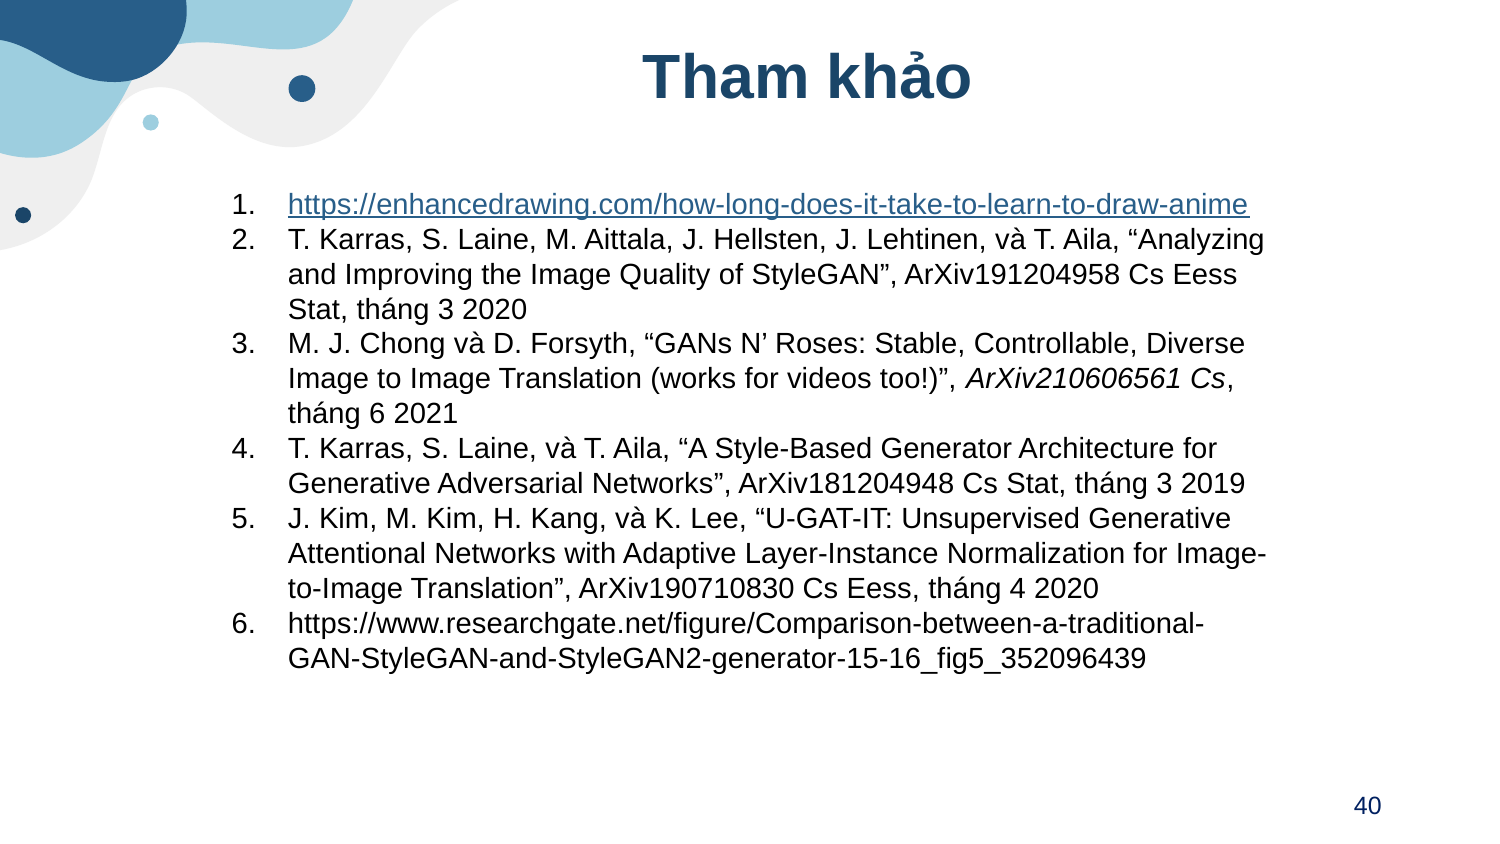

# Tham khảo
https://enhancedrawing.com/how-long-does-it-take-to-learn-to-draw-anime
T. Karras, S. Laine, M. Aittala, J. Hellsten, J. Lehtinen, và T. Aila, “Analyzing and Improving the Image Quality of StyleGAN”, ArXiv191204958 Cs Eess Stat, tháng 3 2020
M. J. Chong và D. Forsyth, “GANs N’ Roses: Stable, Controllable, Diverse Image to Image Translation (works for videos too!)”, ArXiv210606561 Cs, tháng 6 2021
T. Karras, S. Laine, và T. Aila, “A Style-Based Generator Architecture for Generative Adversarial Networks”, ArXiv181204948 Cs Stat, tháng 3 2019
J. Kim, M. Kim, H. Kang, và K. Lee, “U-GAT-IT: Unsupervised Generative Attentional Networks with Adaptive Layer-Instance Normalization for Image-to-Image Translation”, ArXiv190710830 Cs Eess, tháng 4 2020
https://www.researchgate.net/figure/Comparison-between-a-traditional-GAN-StyleGAN-and-StyleGAN2-generator-15-16_fig5_352096439

40